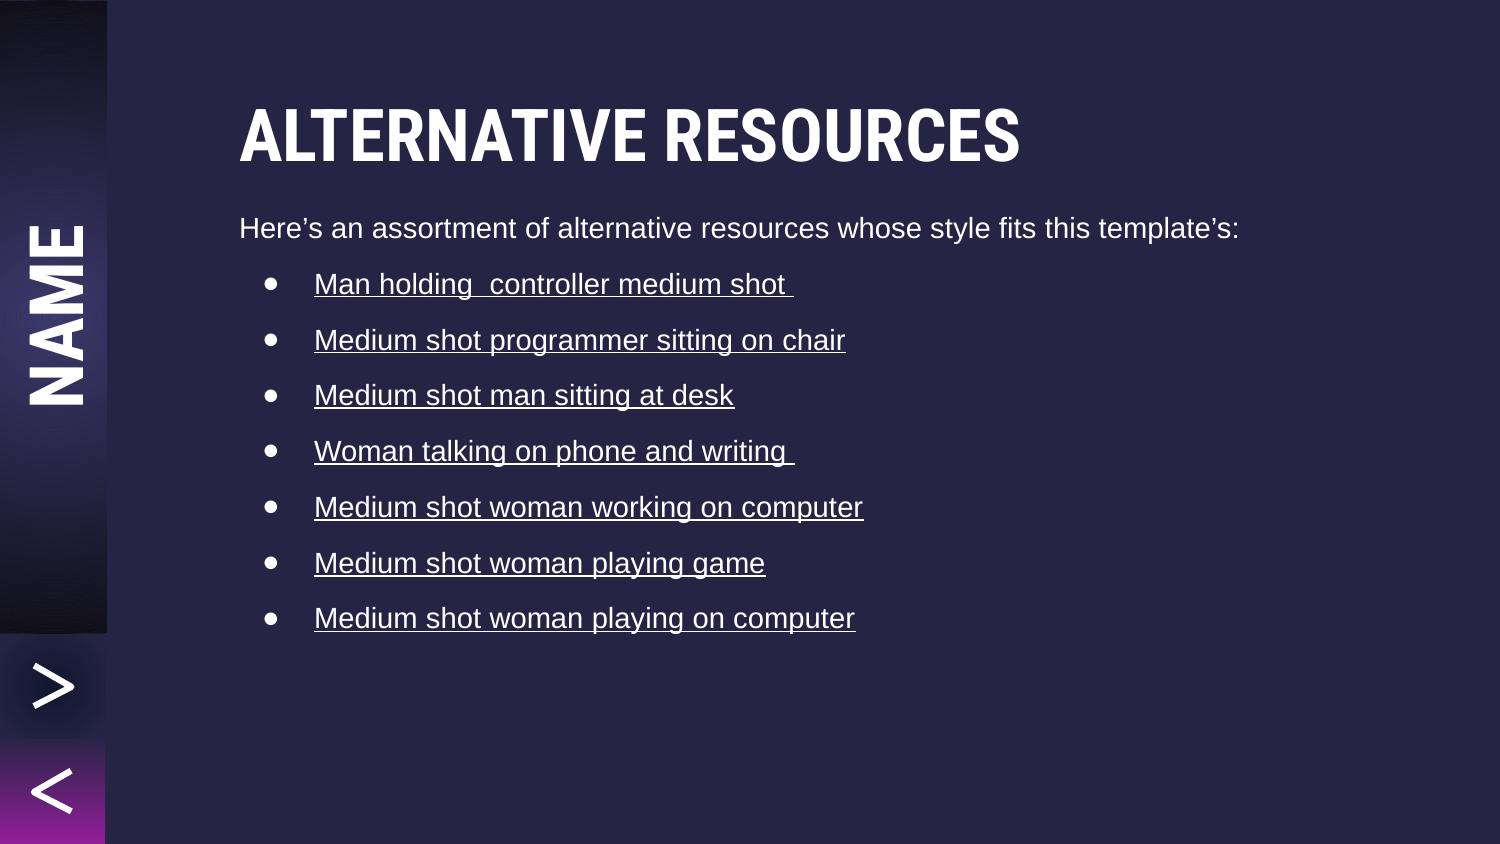

# ALTERNATIVE RESOURCES
Here’s an assortment of alternative resources whose style fits this template’s:
Man holding  controller medium shot
Medium shot programmer sitting on chair
Medium shot man sitting at desk
Woman talking on phone and writing
Medium shot woman working on computer
Medium shot woman playing game
Medium shot woman playing on computer
NAME